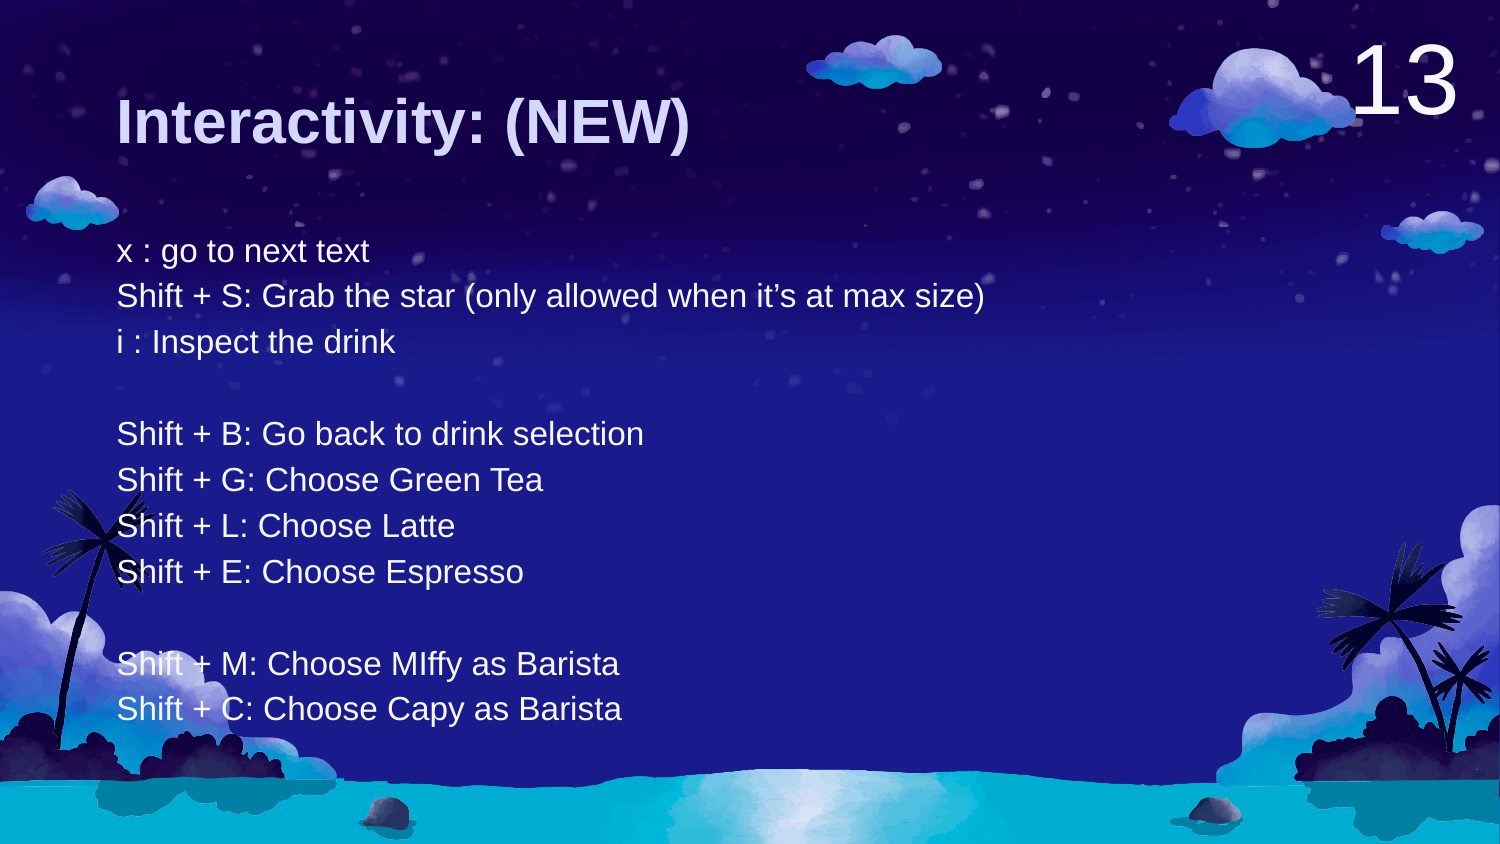

13
# Interactivity: (NEW)
x : go to next text
Shift + S: Grab the star (only allowed when it’s at max size)
i : Inspect the drink

Shift + B: Go back to drink selection
Shift + G: Choose Green Tea
Shift + L: Choose Latte
Shift + E: Choose Espresso

Shift + M: Choose MIffy as Barista
Shift + C: Choose Capy as Barista